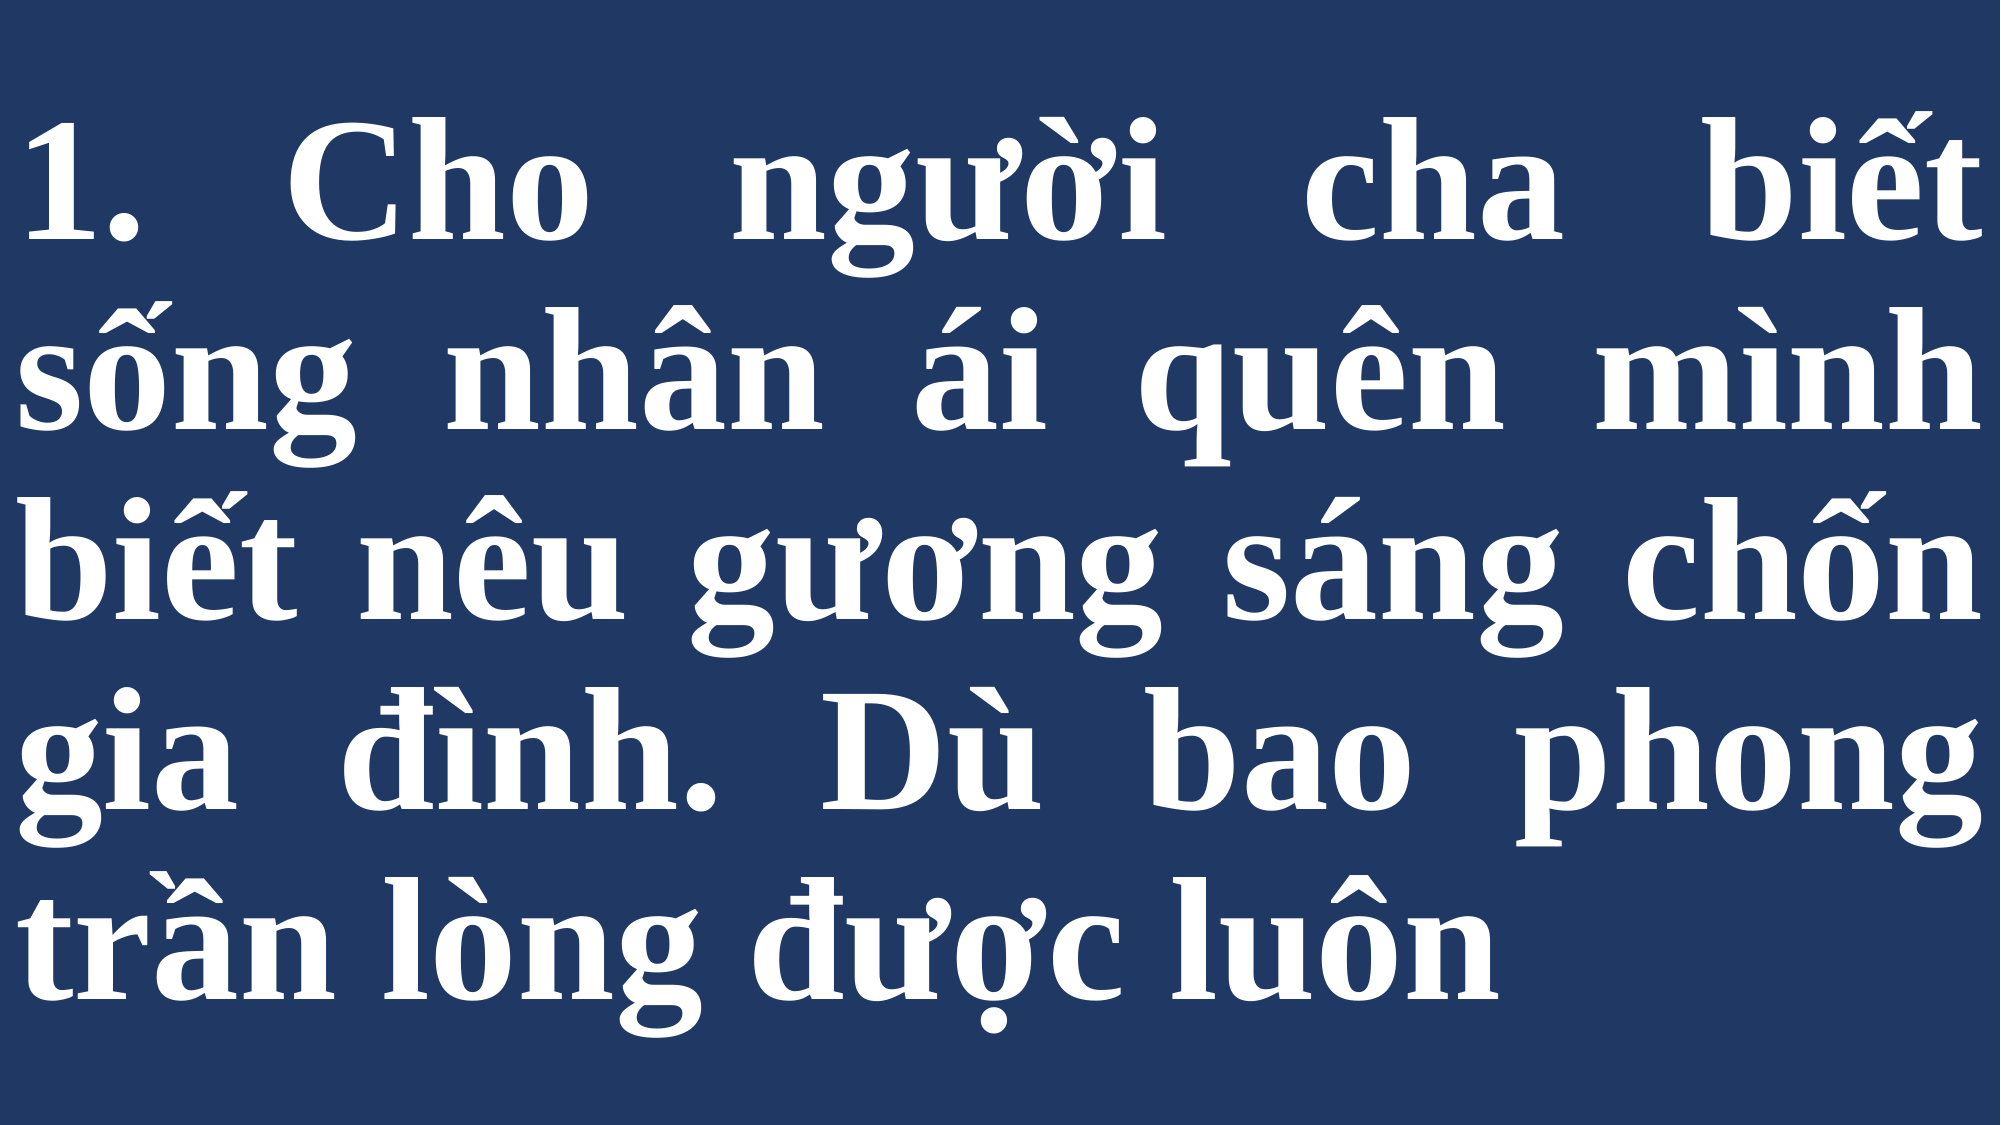

# 1. Cho người cha biết sống nhân ái quên mình biết nêu gương sáng chốn gia đình. Dù bao phong trần lòng được luôn